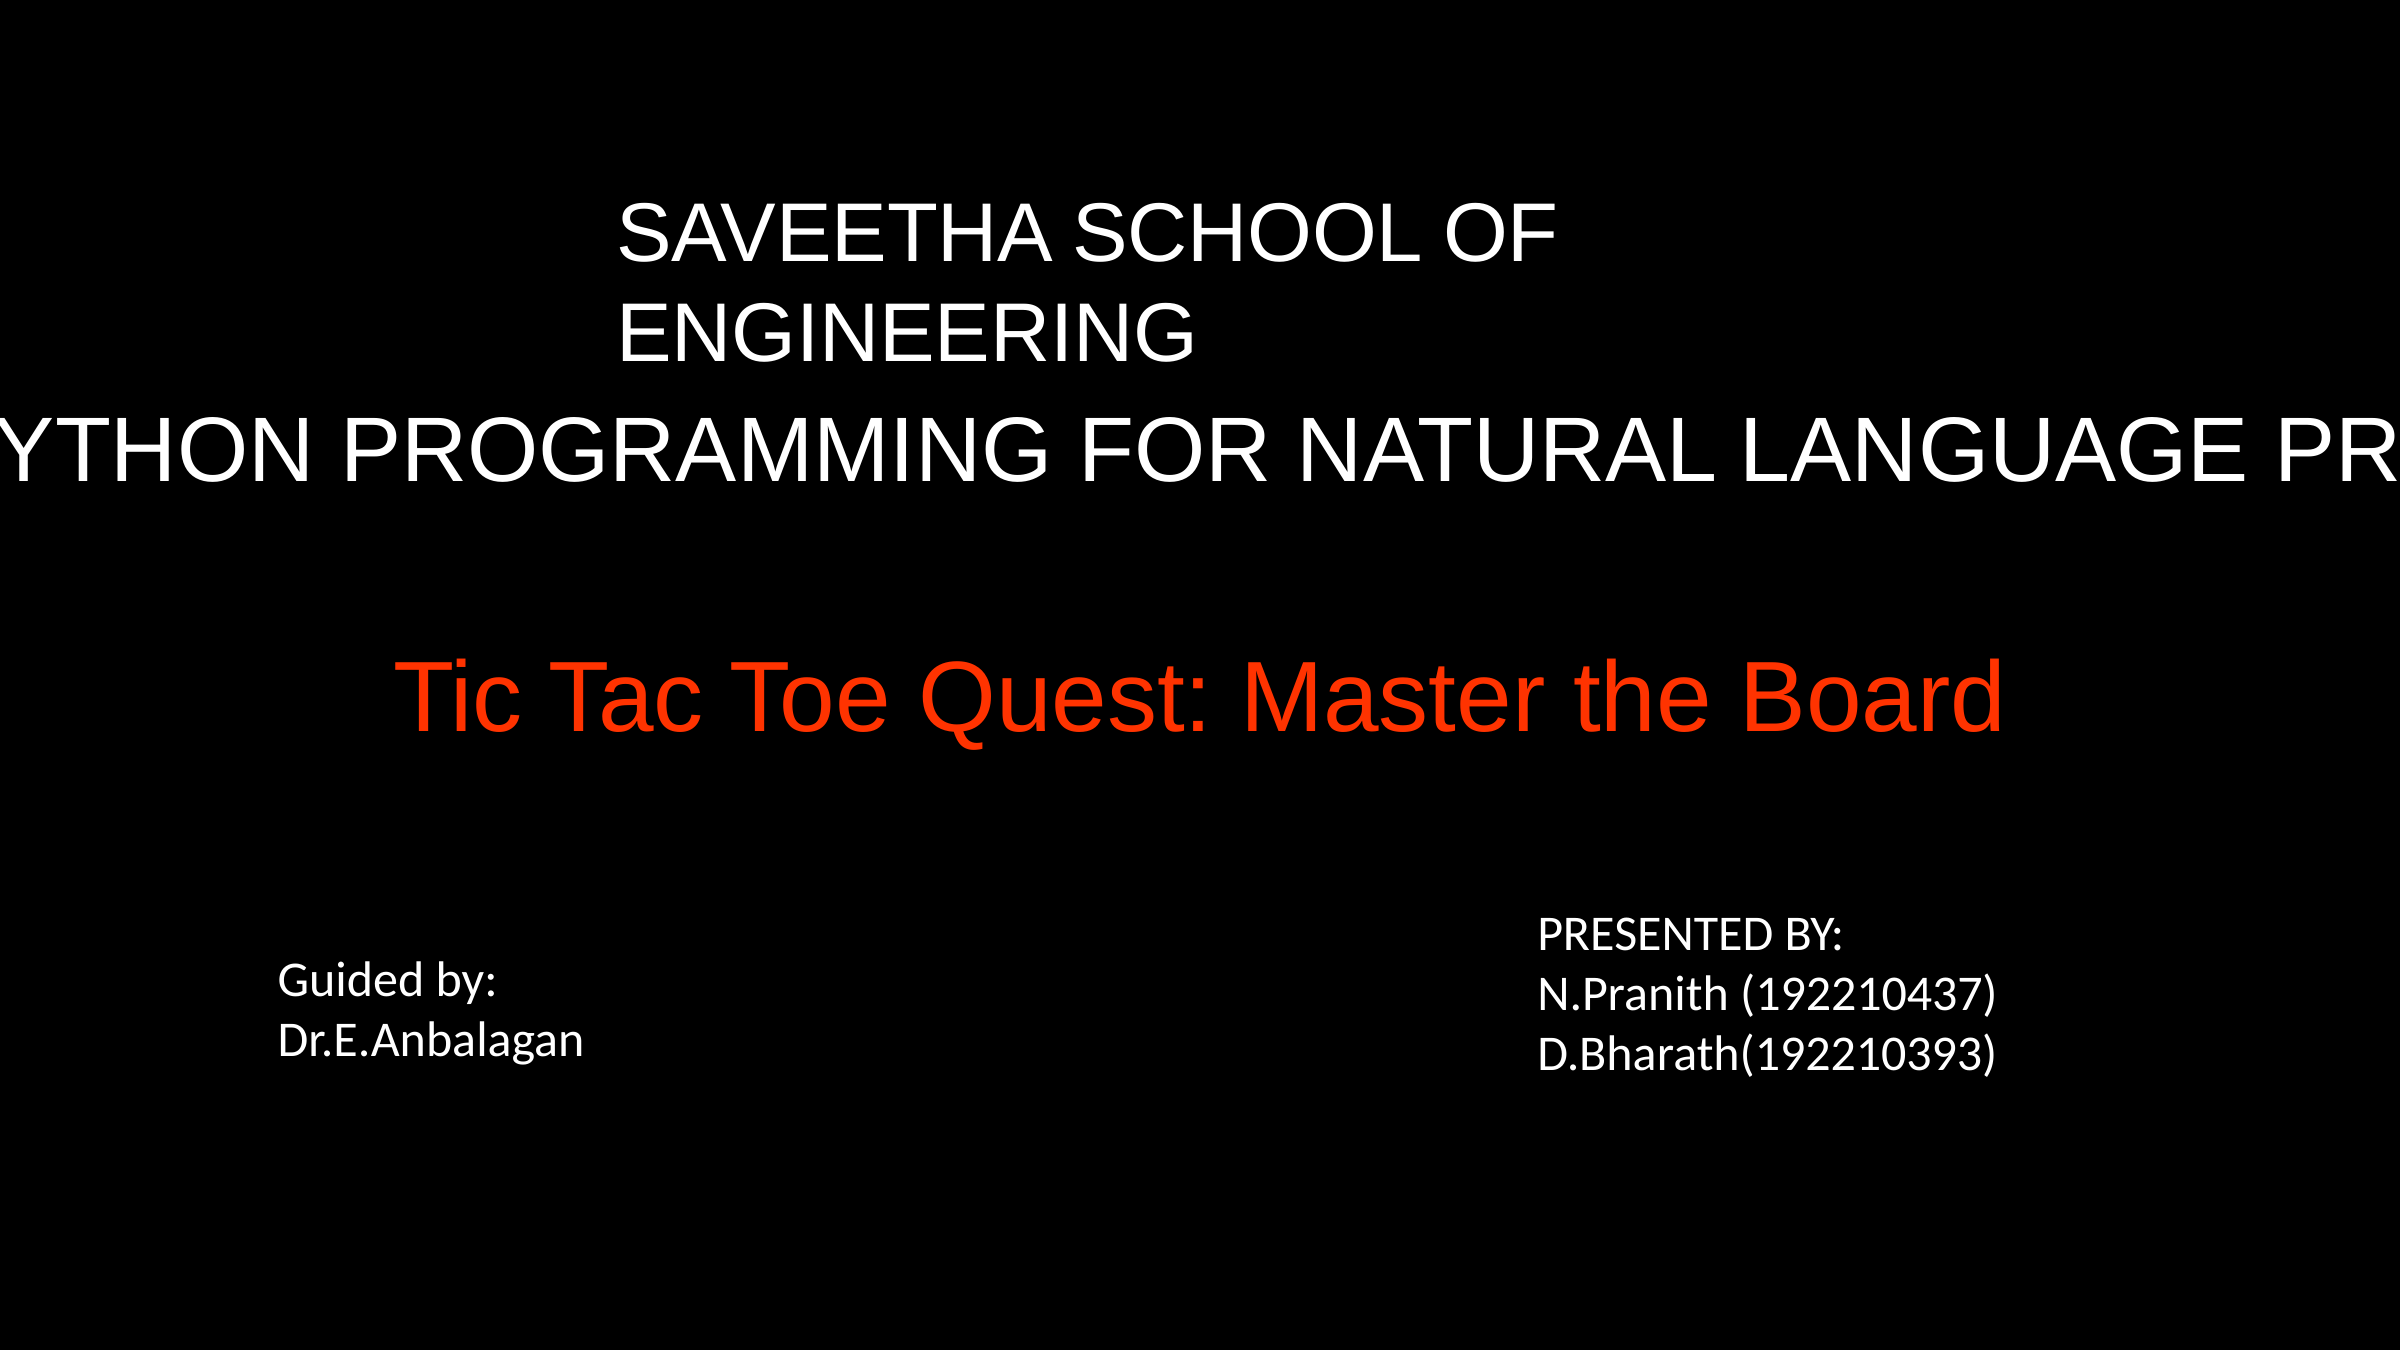

SAVEETHA SCHOOL OF ENGINEERING
CSA0888-PYTHON PROGRAMMING FOR NATURAL LANGUAGE PROCESSING

Tic Tac Toe Quest: Master the Board

PRESENTED BY:
N.Pranith (192210437)
D.Bharath(192210393)

Guided by:
Dr.E.Anbalagan